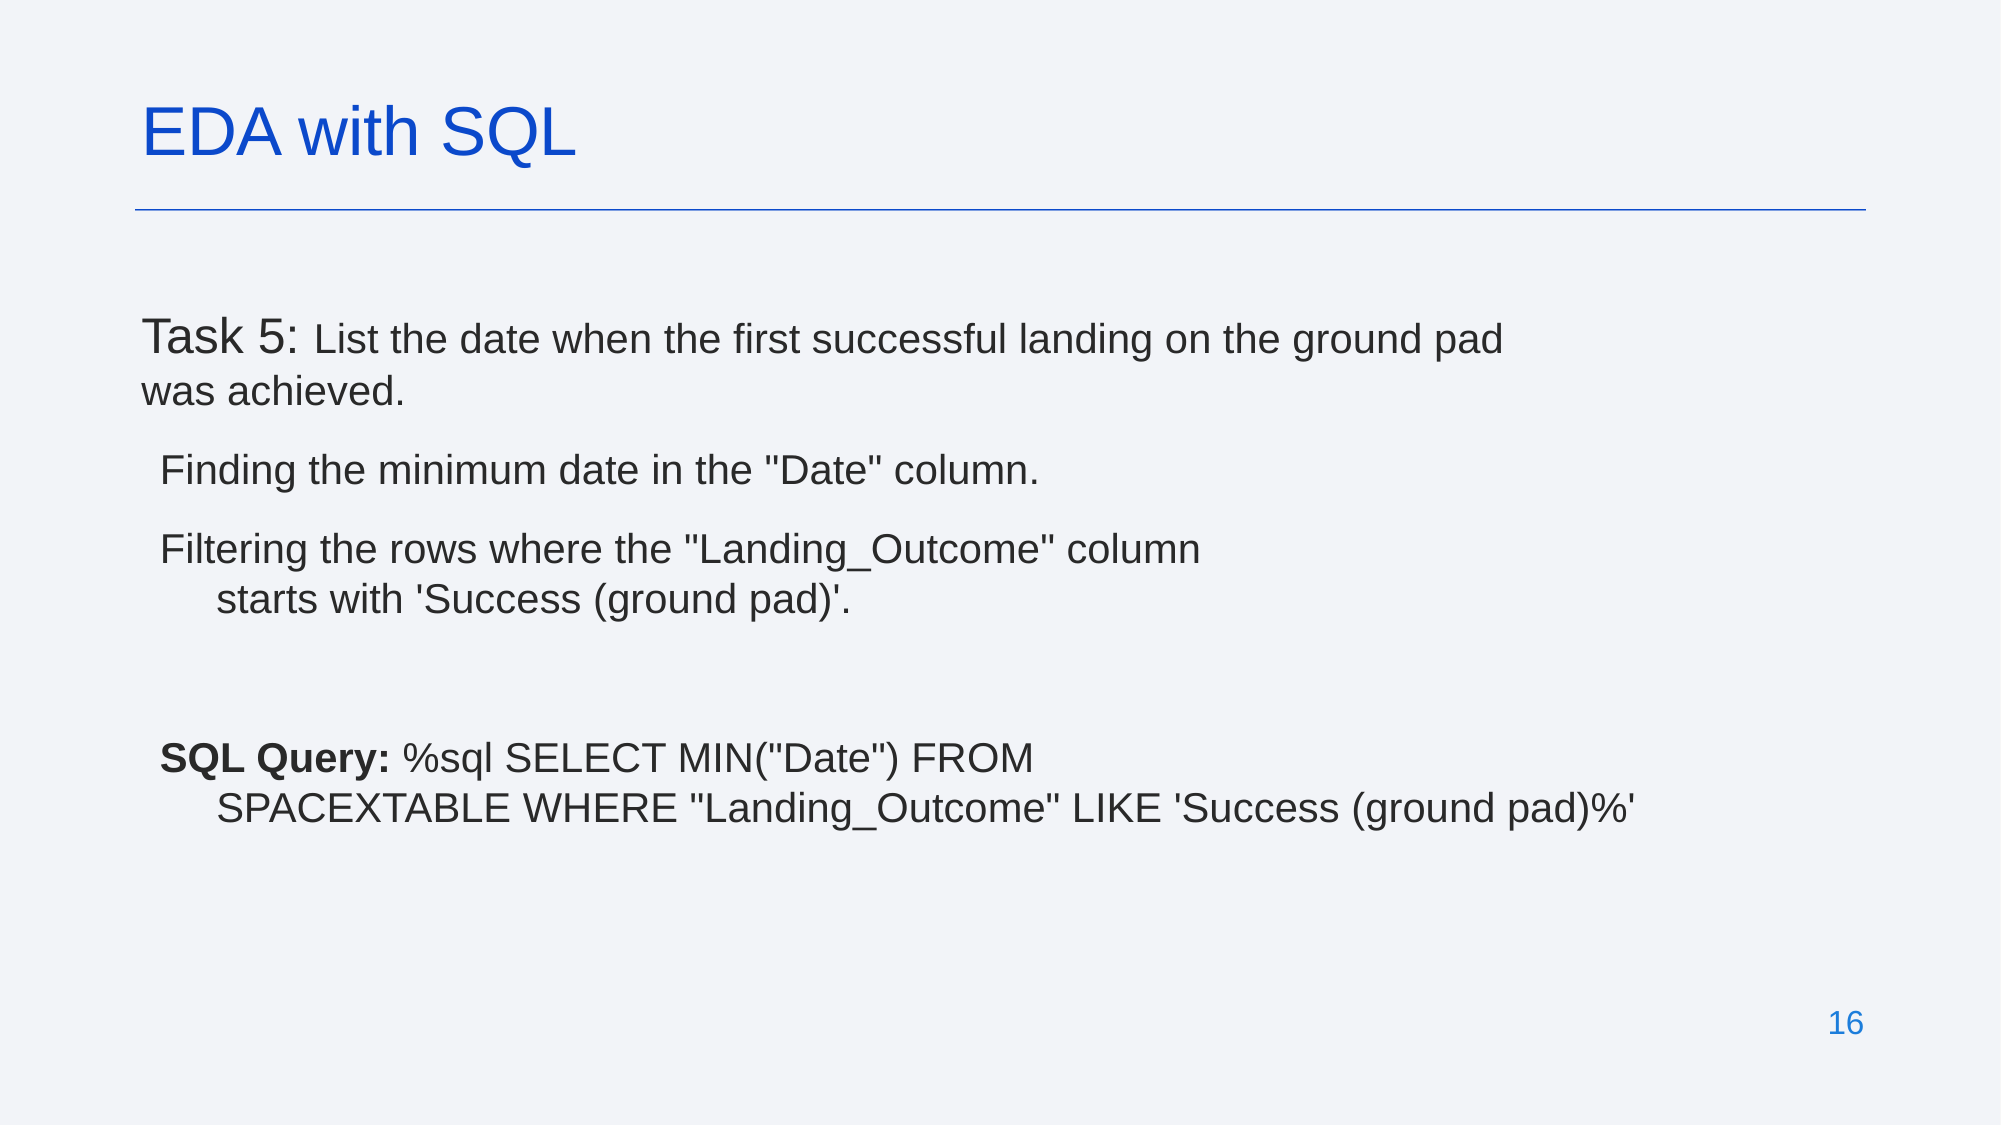

EDA with SQL
Task 5: List the date when the first successful landing on the ground pad was achieved.
Finding the minimum date in the "Date" column.
Filtering the rows where the "Landing_Outcome" column starts with 'Success (ground pad)'.

SQL Query: %sql SELECT MIN("Date") FROM SPACEXTABLE WHERE "Landing_Outcome" LIKE 'Success (ground pad)%'
16